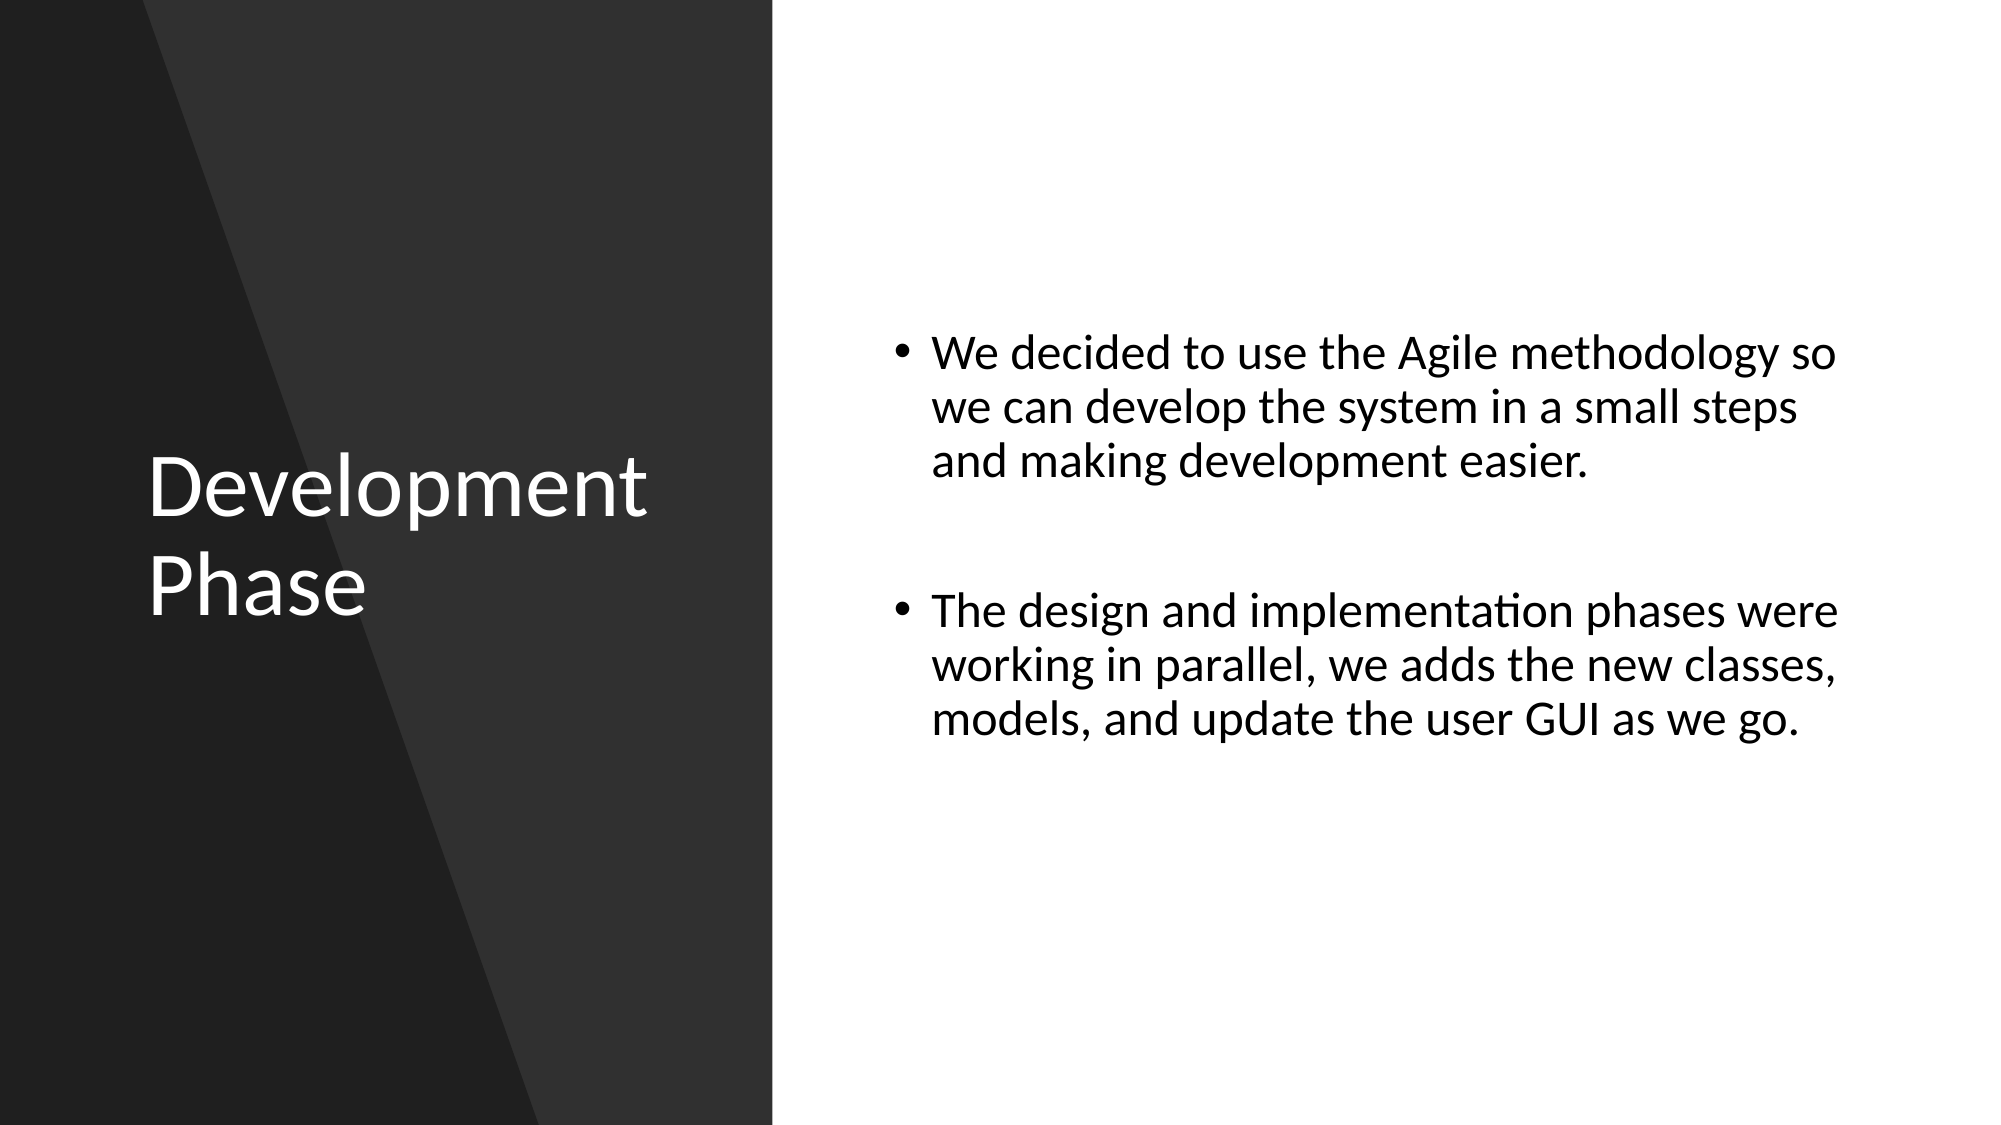

# Development Phase
We decided to use the Agile methodology so we can develop the system in a small steps and making development easier.

The design and implementation phases were working in parallel, we adds the new classes, models, and update the user GUI as we go.